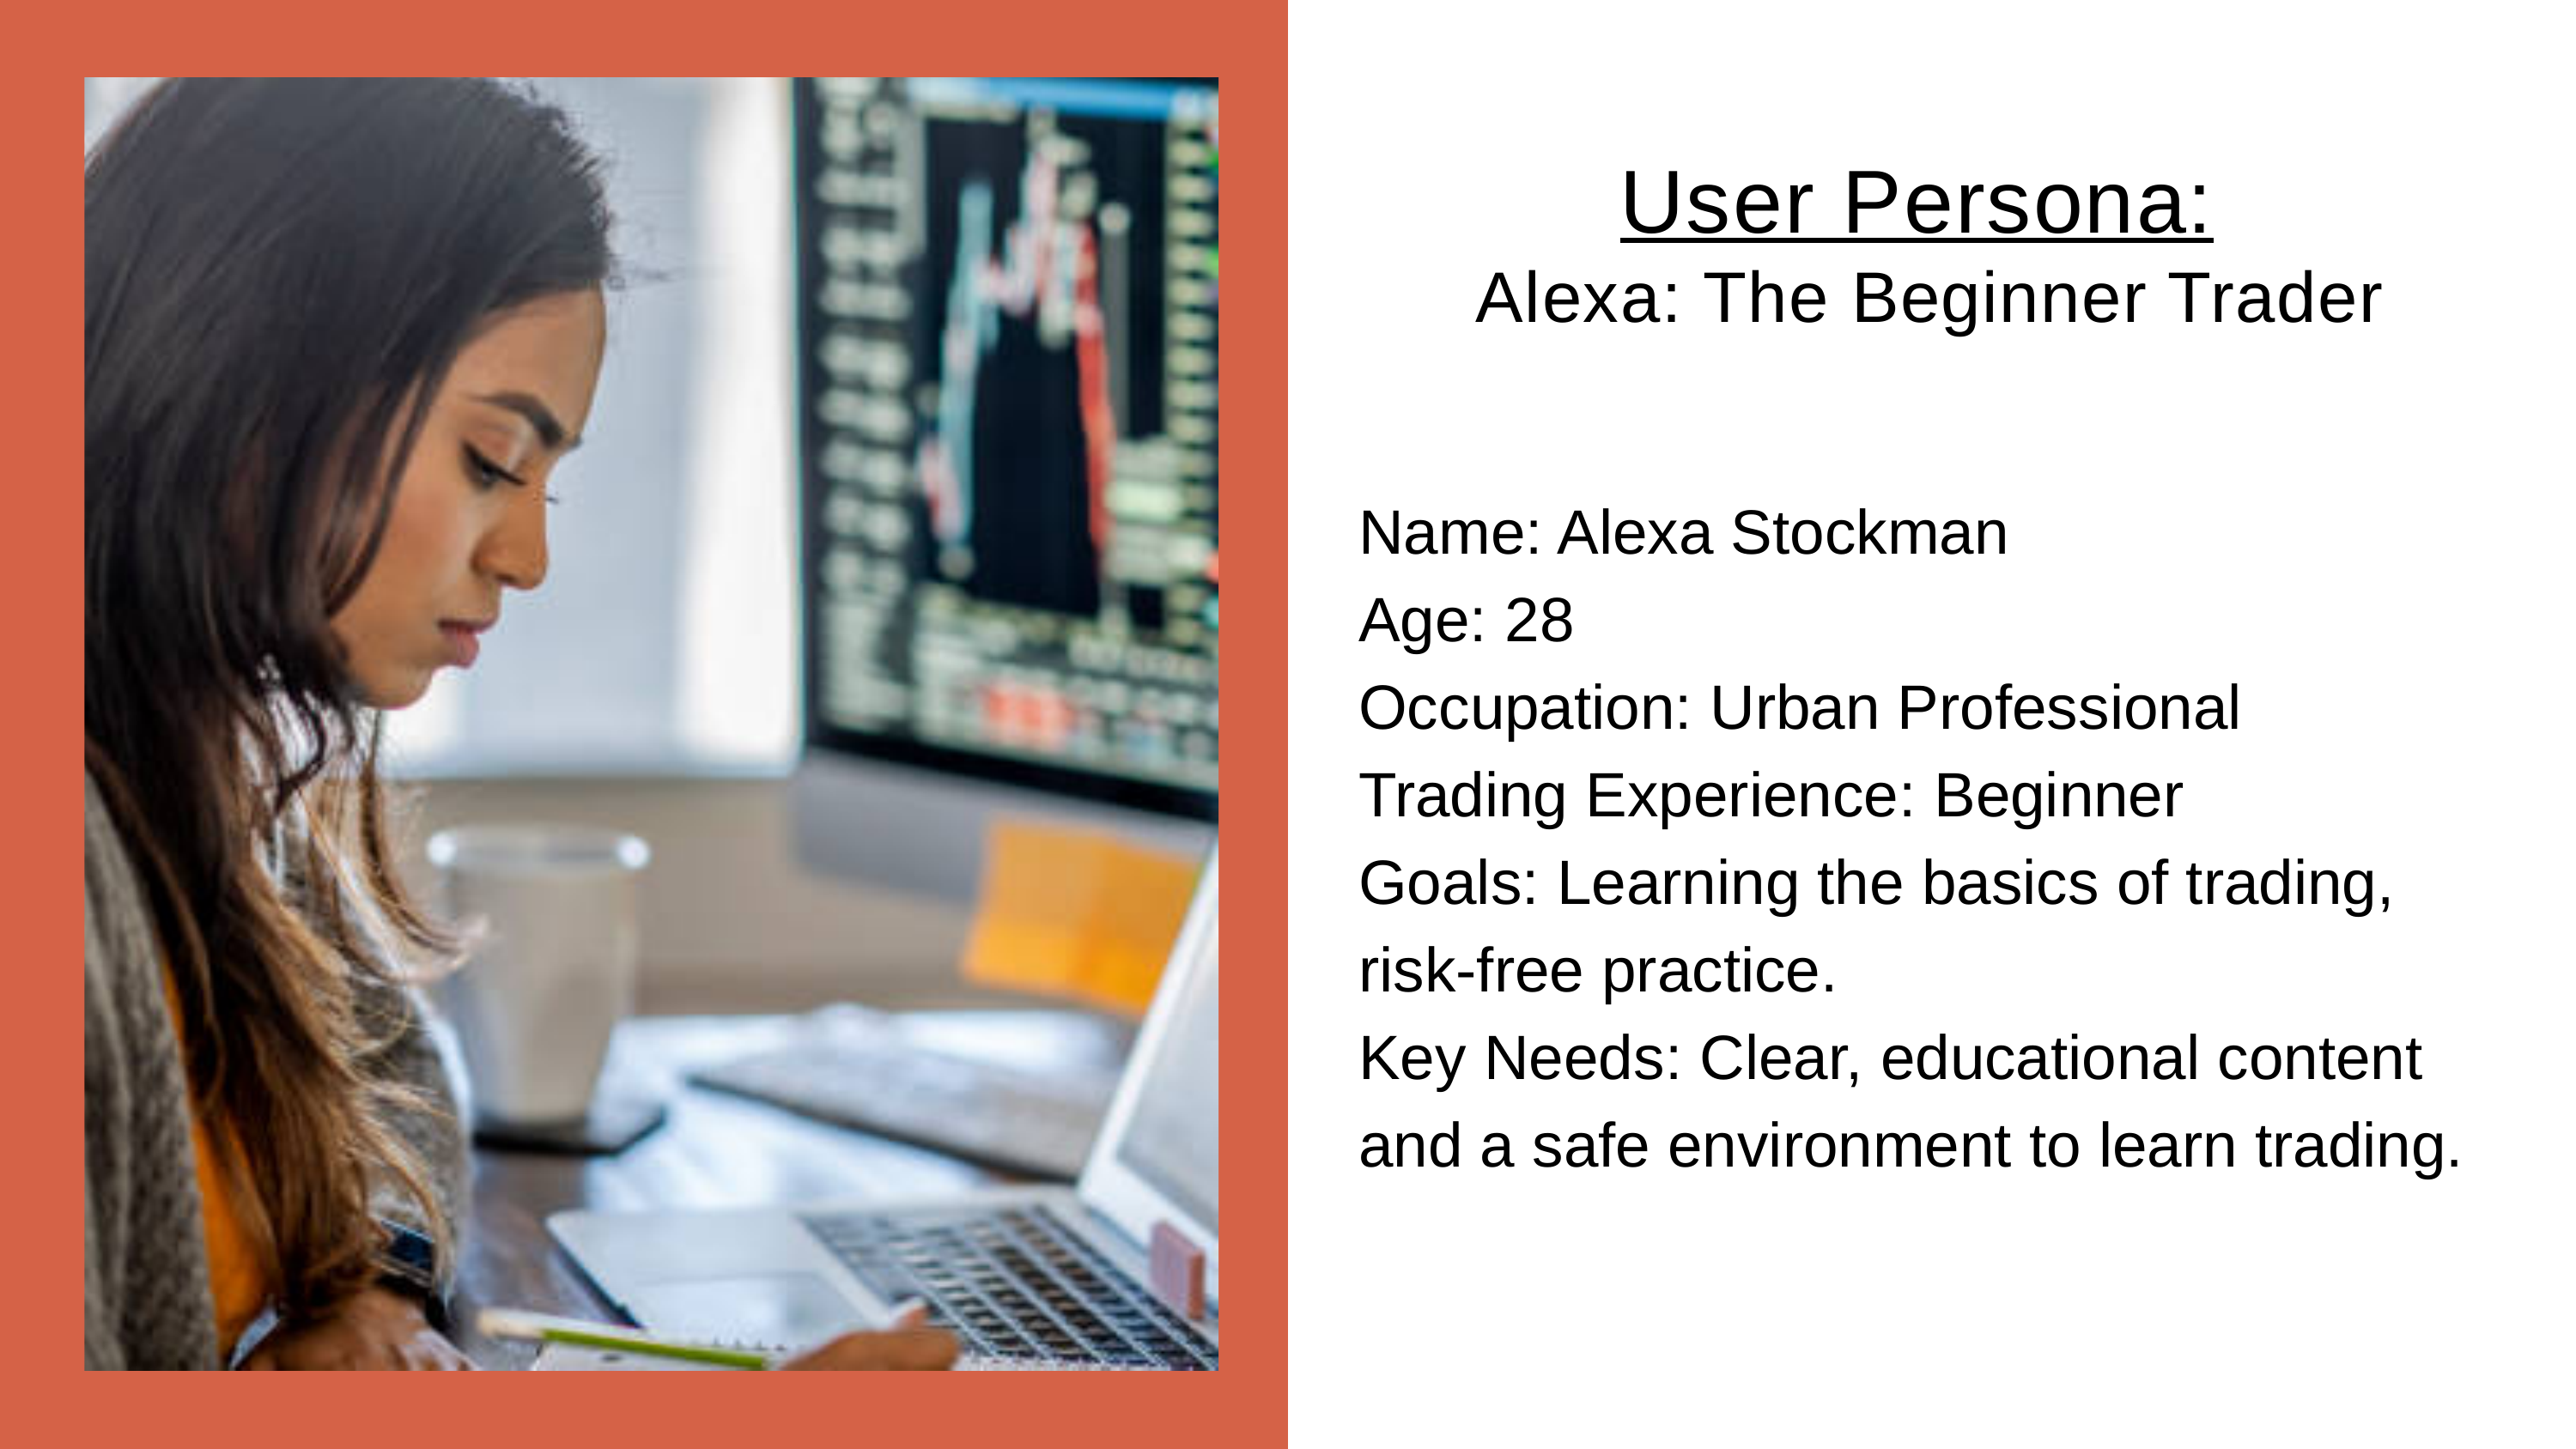

User Persona:
Alexa: The Beginner Trader
Name: Alexa Stockman
Age: 28
Occupation: Urban Professional
Trading Experience: Beginner
Goals: Learning the basics of trading, risk-free practice.
Key Needs: Clear, educational content and a safe environment to learn trading.